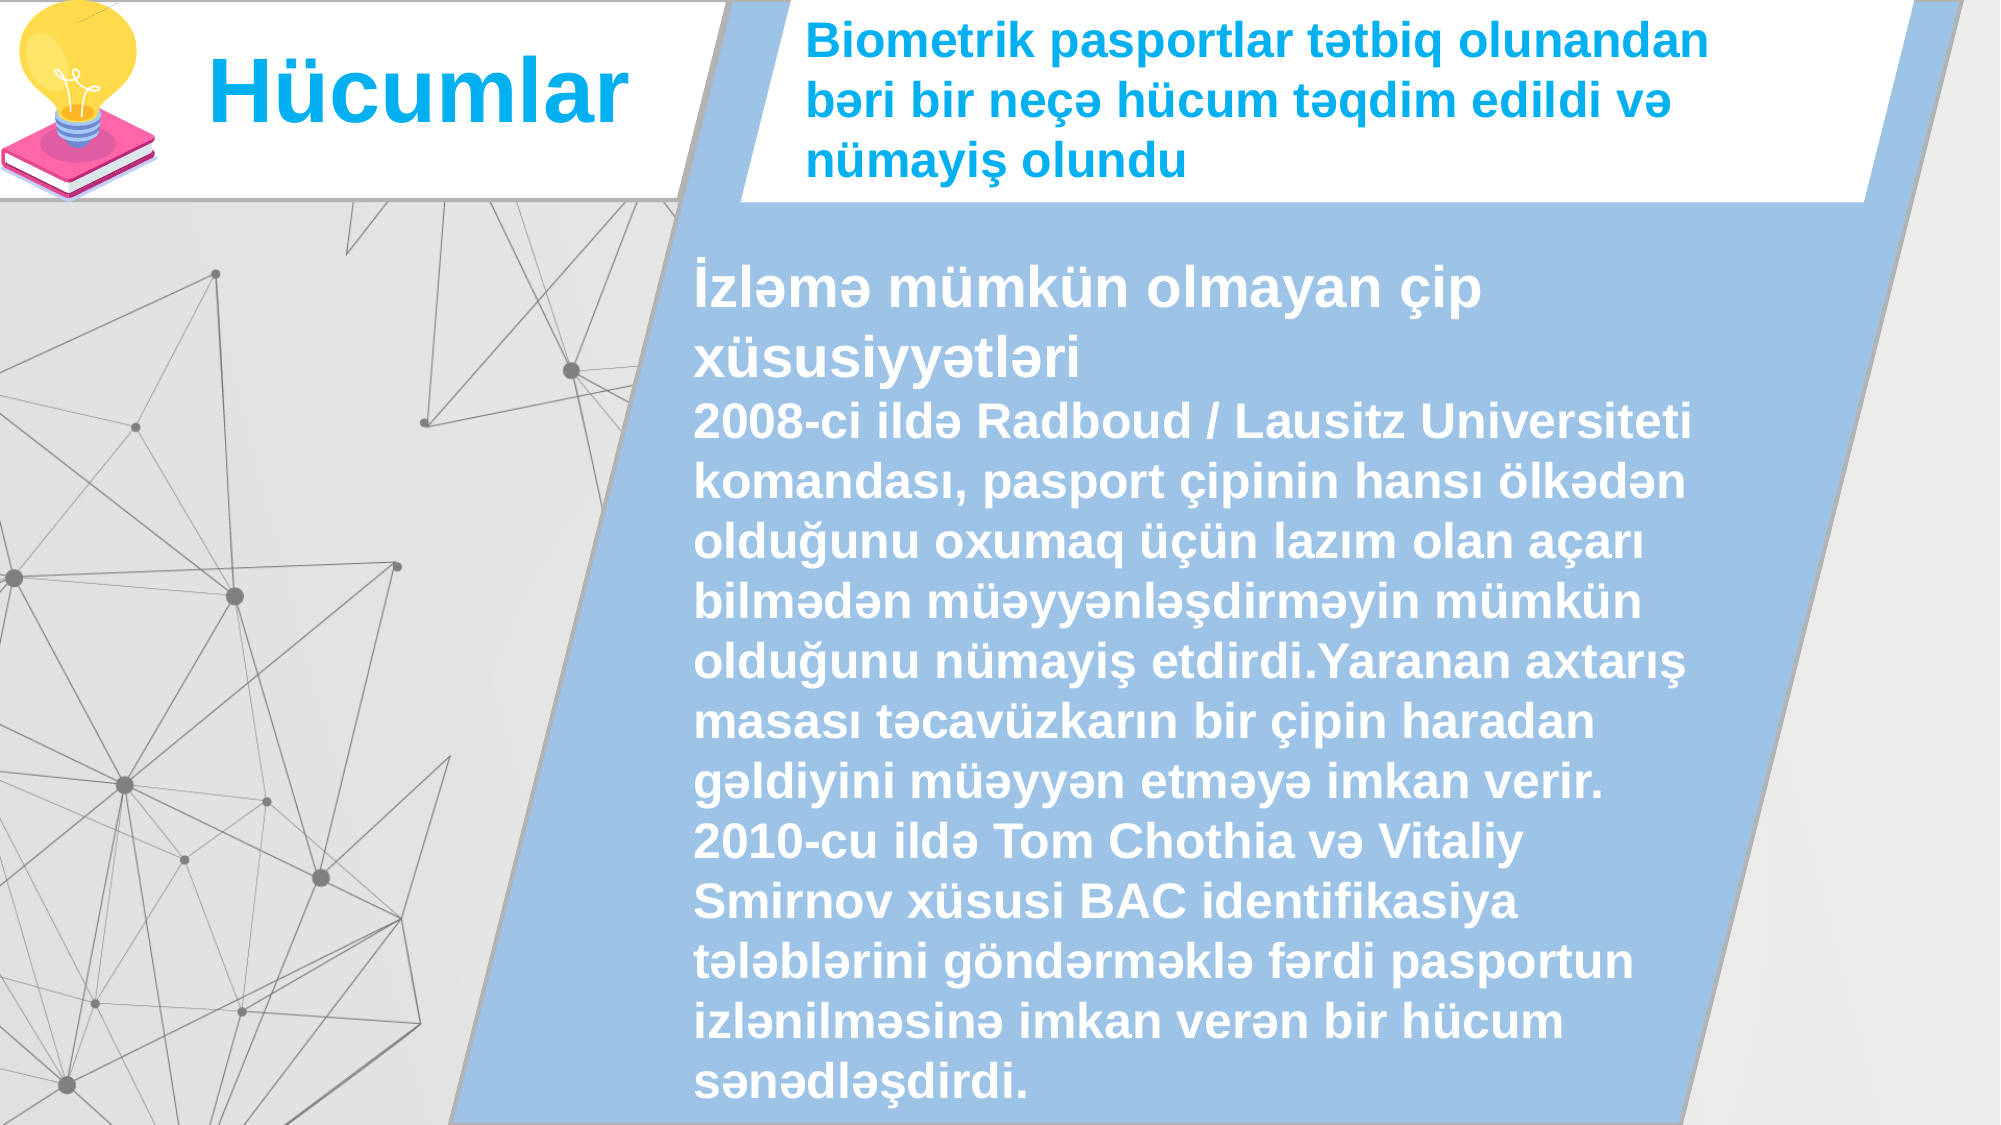

Biometrik pasportlar tətbiq olunandan bəri bir neçə hücum təqdim edildi və nümayiş olundu
Hücumlar
İzləmə mümkün olmayan çip xüsusiyyətləri
2008-ci ildə Radboud / Lausitz Universiteti komandası, pasport çipinin hansı ölkədən olduğunu oxumaq üçün lazım olan açarı bilmədən müəyyənləşdirməyin mümkün olduğunu nümayiş etdirdi.Yaranan axtarış masası təcavüzkarın bir çipin haradan gəldiyini müəyyən etməyə imkan verir. 2010-cu ildə Tom Chothia və Vitaliy Smirnov xüsusi BAC identifikasiya tələblərini göndərməklə fərdi pasportun izlənilməsinə imkan verən bir hücum sənədləşdirdi.